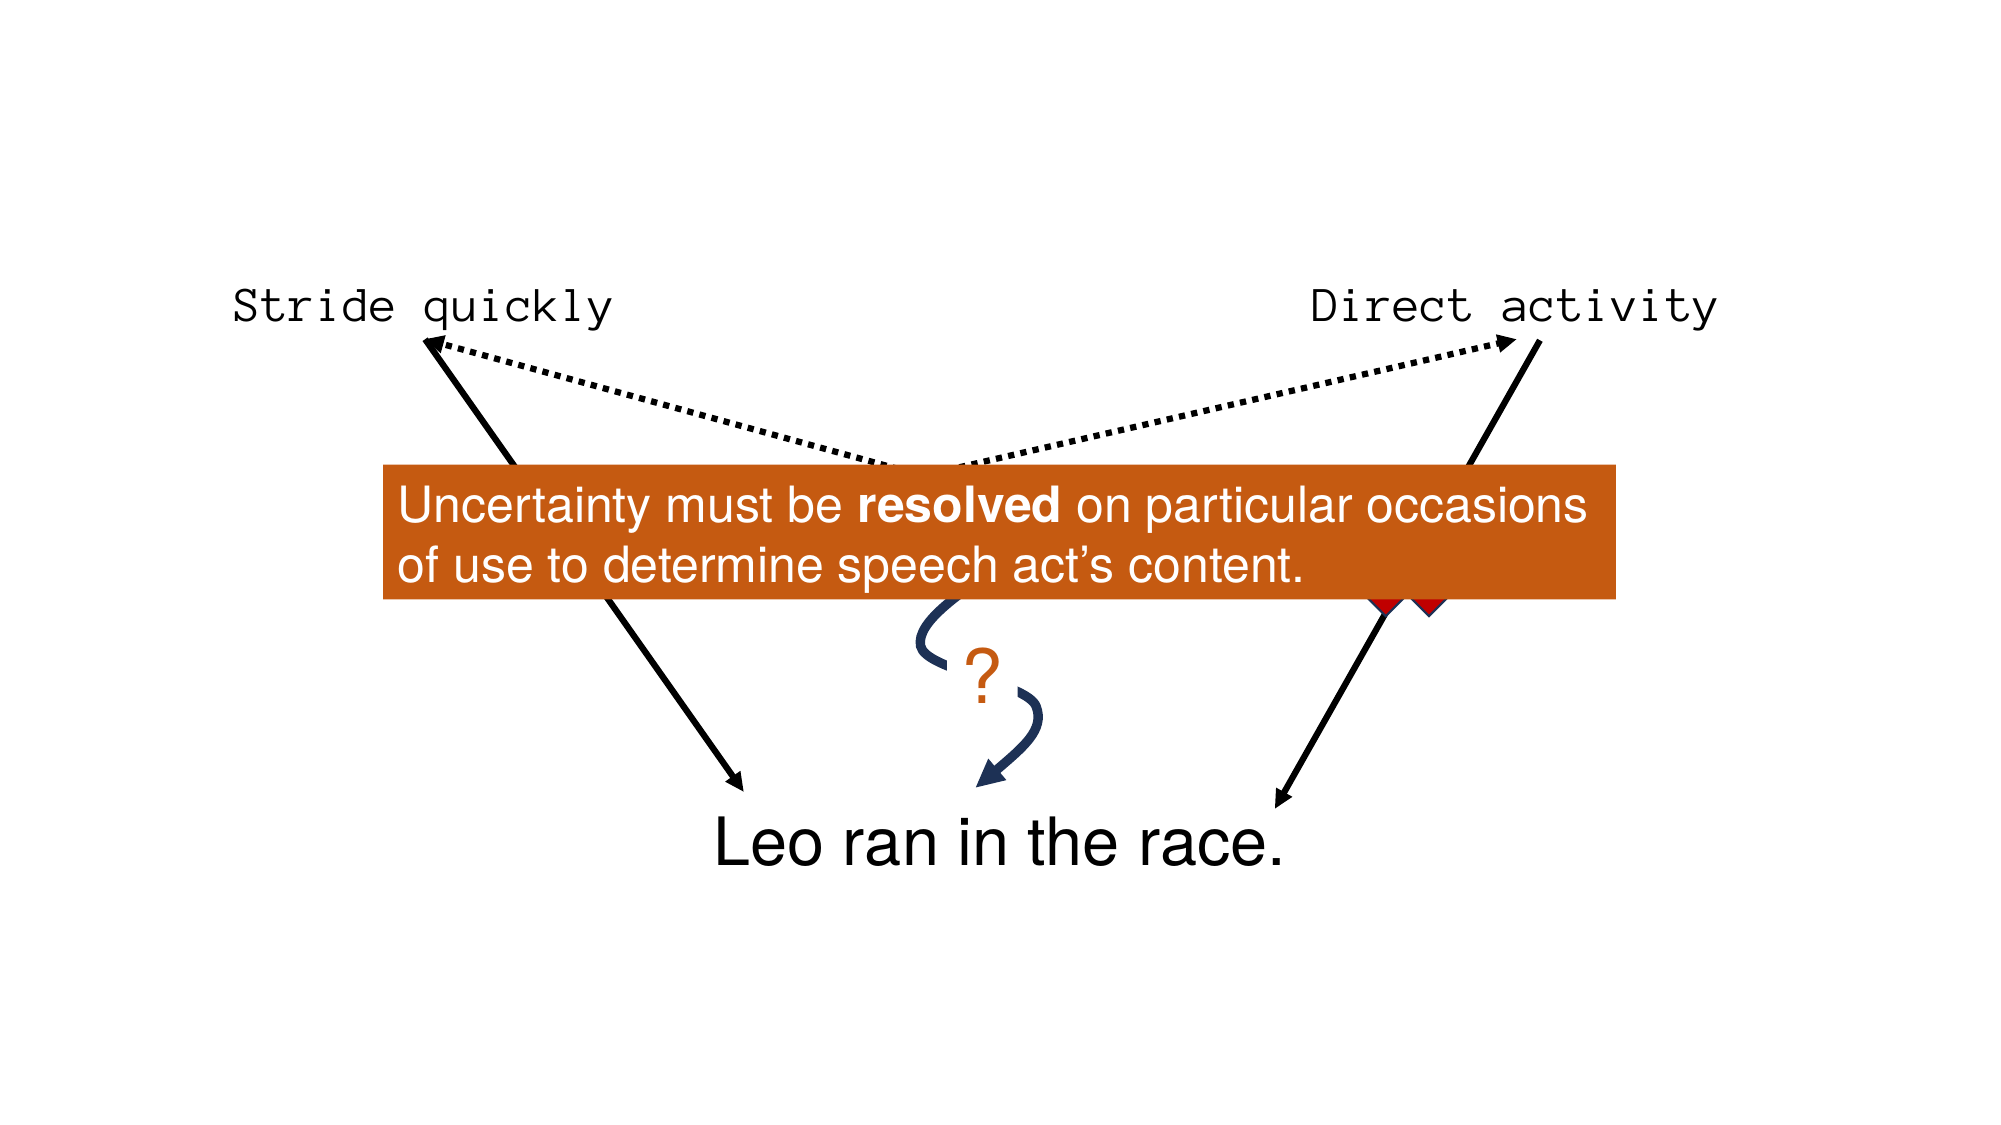

Stride quickly
Direct activity

Uncertainty must be resolved on particular occasions of use to determine speech act’s content.
Leo ran the race.

Leo ran in the race.
?